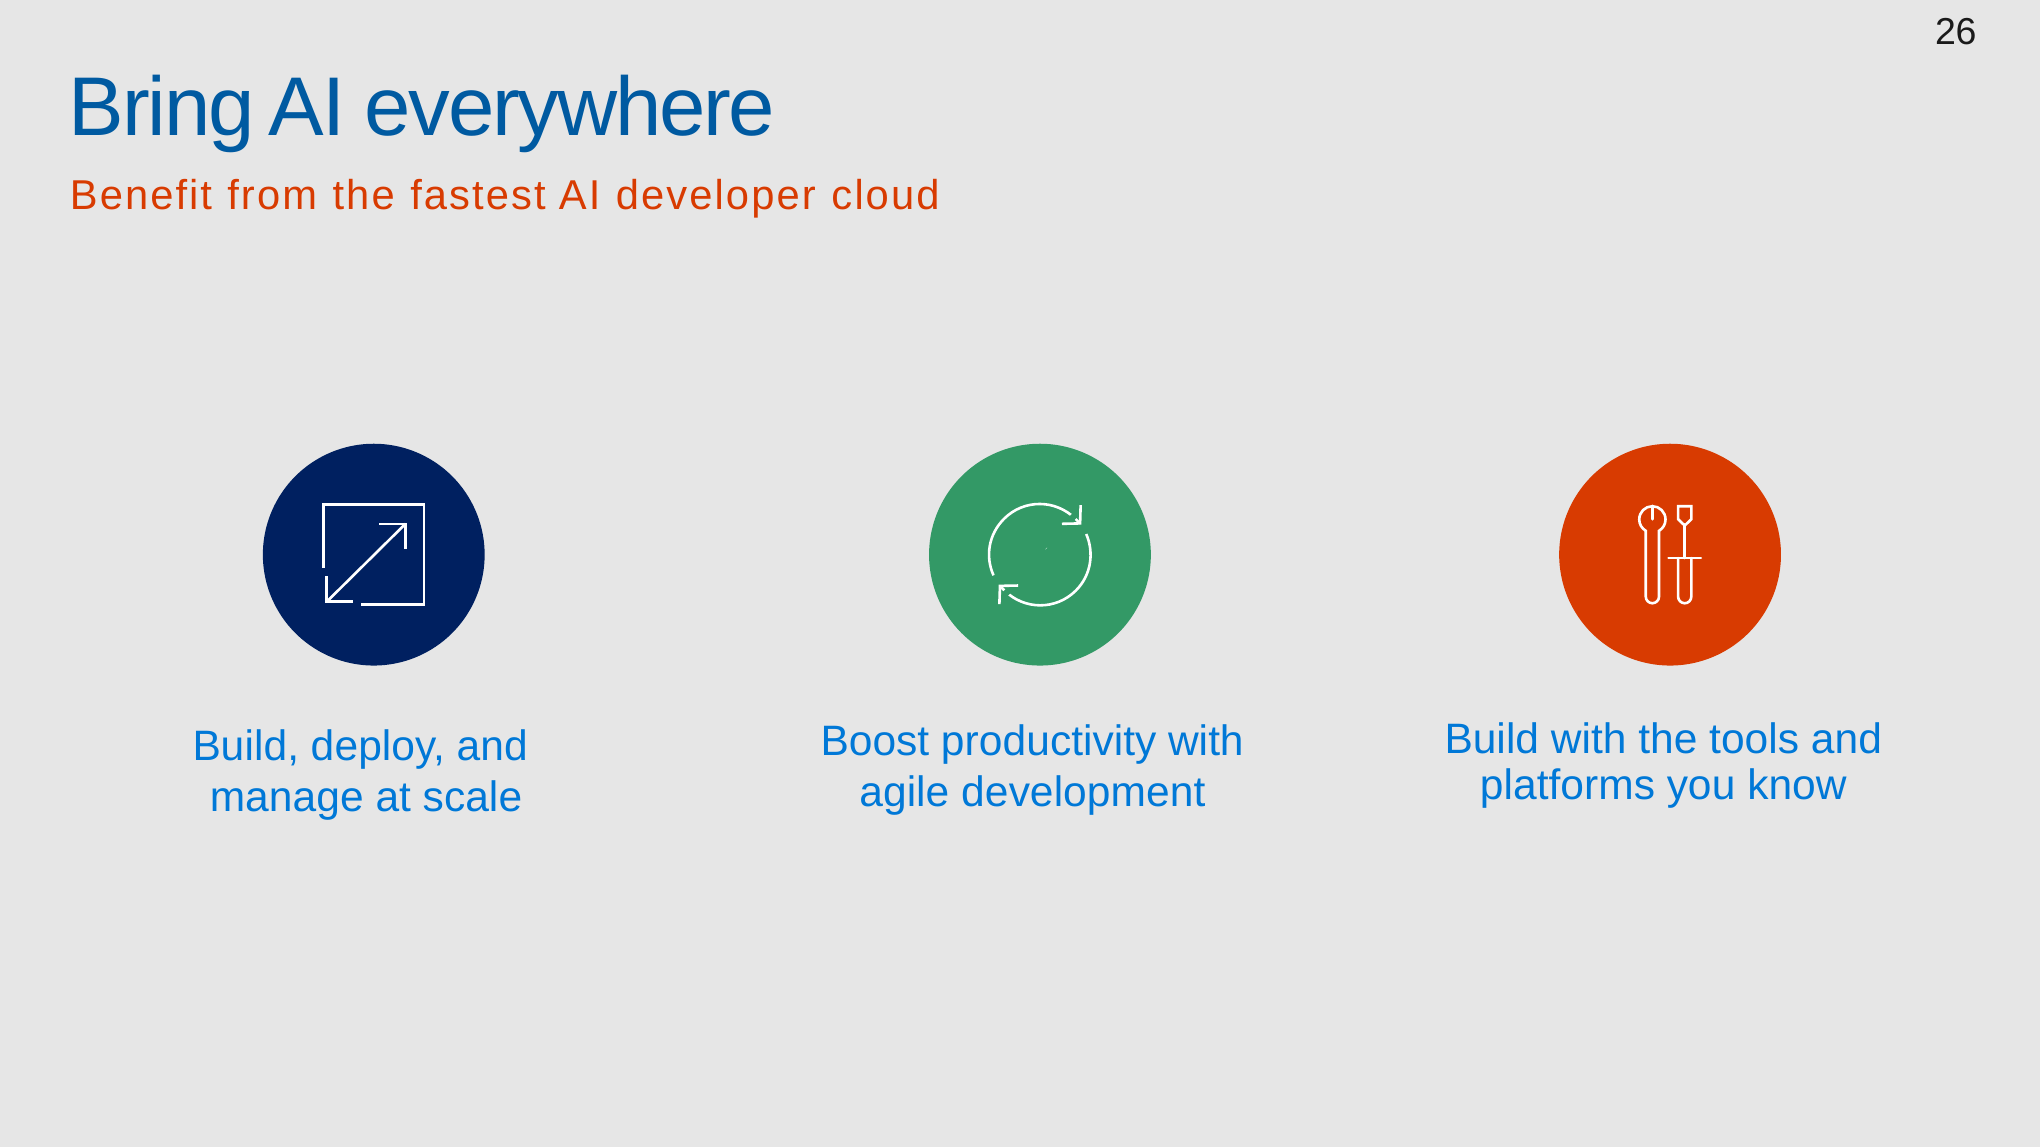

26
# Bring AI everywhere
Benefit from the fastest AI developer cloud

Boost productivity with agile development
Build with the tools and platforms you know
Build, deploy, and
manage at scale